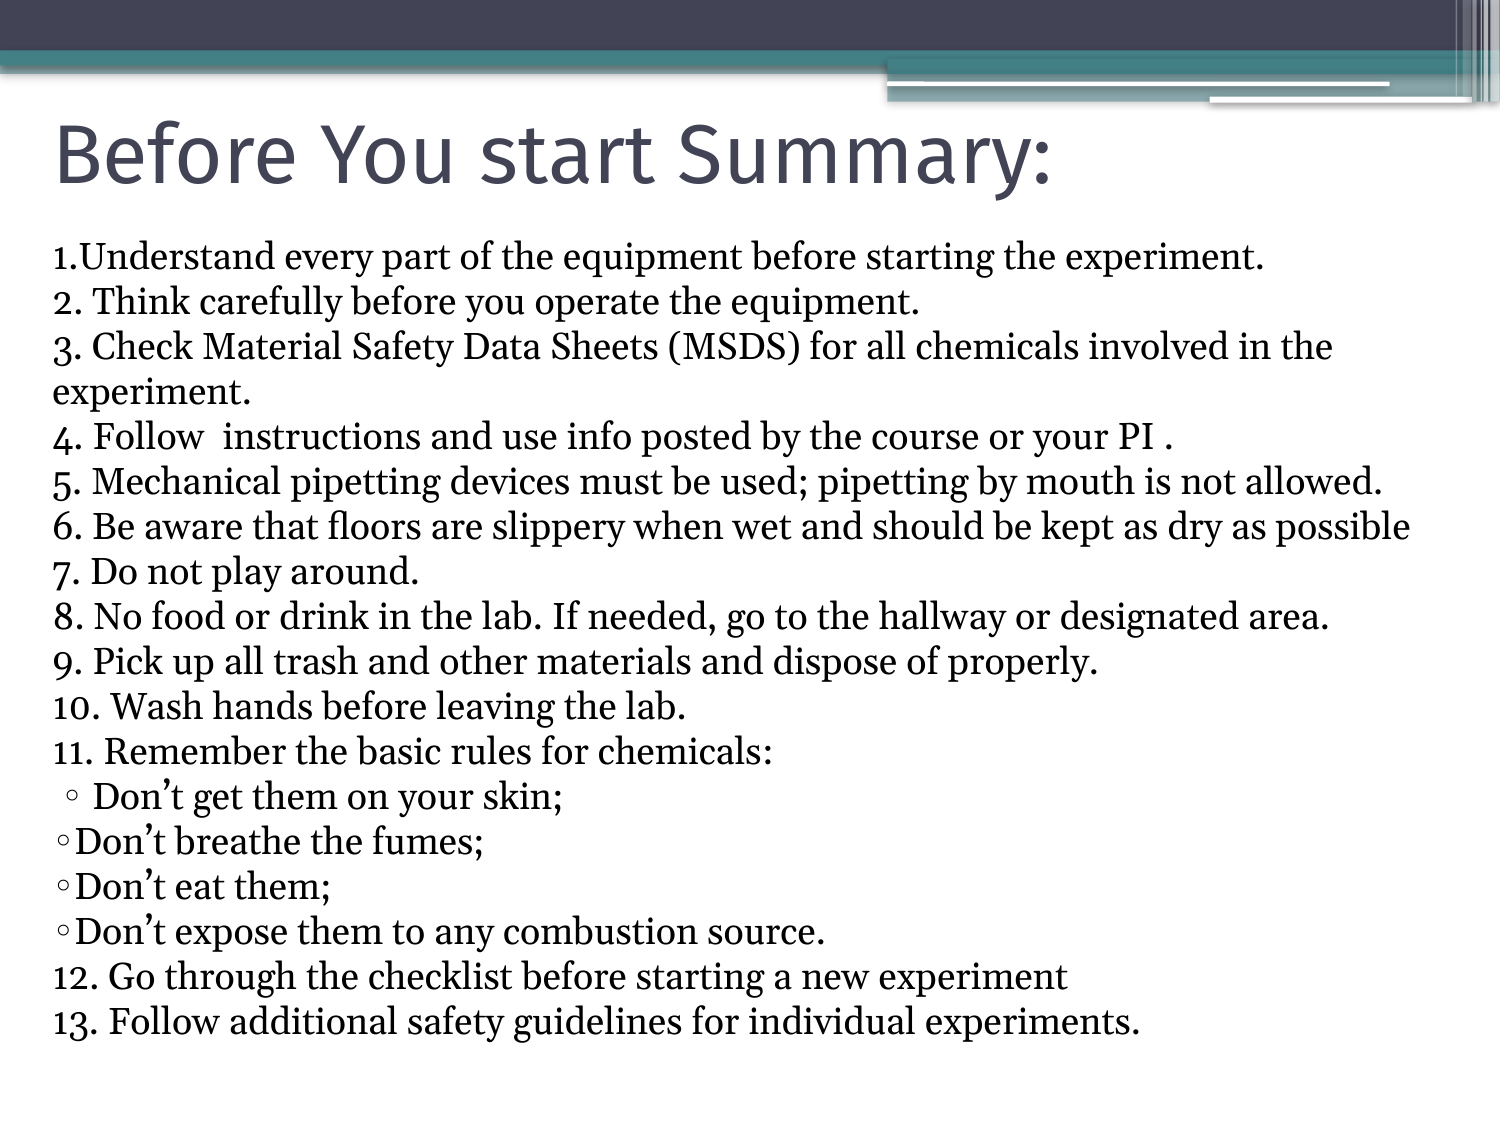

# Before You start Summary:
1.Understand every part of the equipment before starting the experiment.
2. Think carefully before you operate the equipment.
3. Check Material Safety Data Sheets (MSDS) for all chemicals involved in the experiment.
4. Follow  instructions and use info posted by the course or your PI .
5. Mechanical pipetting devices must be used; pipetting by mouth is not allowed.
6. Be aware that floors are slippery when wet and should be kept as dry as possible 7. Do not play around.
8. No food or drink in the lab. If needed, go to the hallway or designated area.
9. Pick up all trash and other materials and dispose of properly.
10. Wash hands before leaving the lab.
11. Remember the basic rules for chemicals:
 ◦ Don’t get them on your skin;
◦Don’t breathe the fumes;
◦Don’t eat them;
◦Don’t expose them to any combustion source.
12. Go through the checklist before starting a new experiment
13. Follow additional safety guidelines for individual experiments.